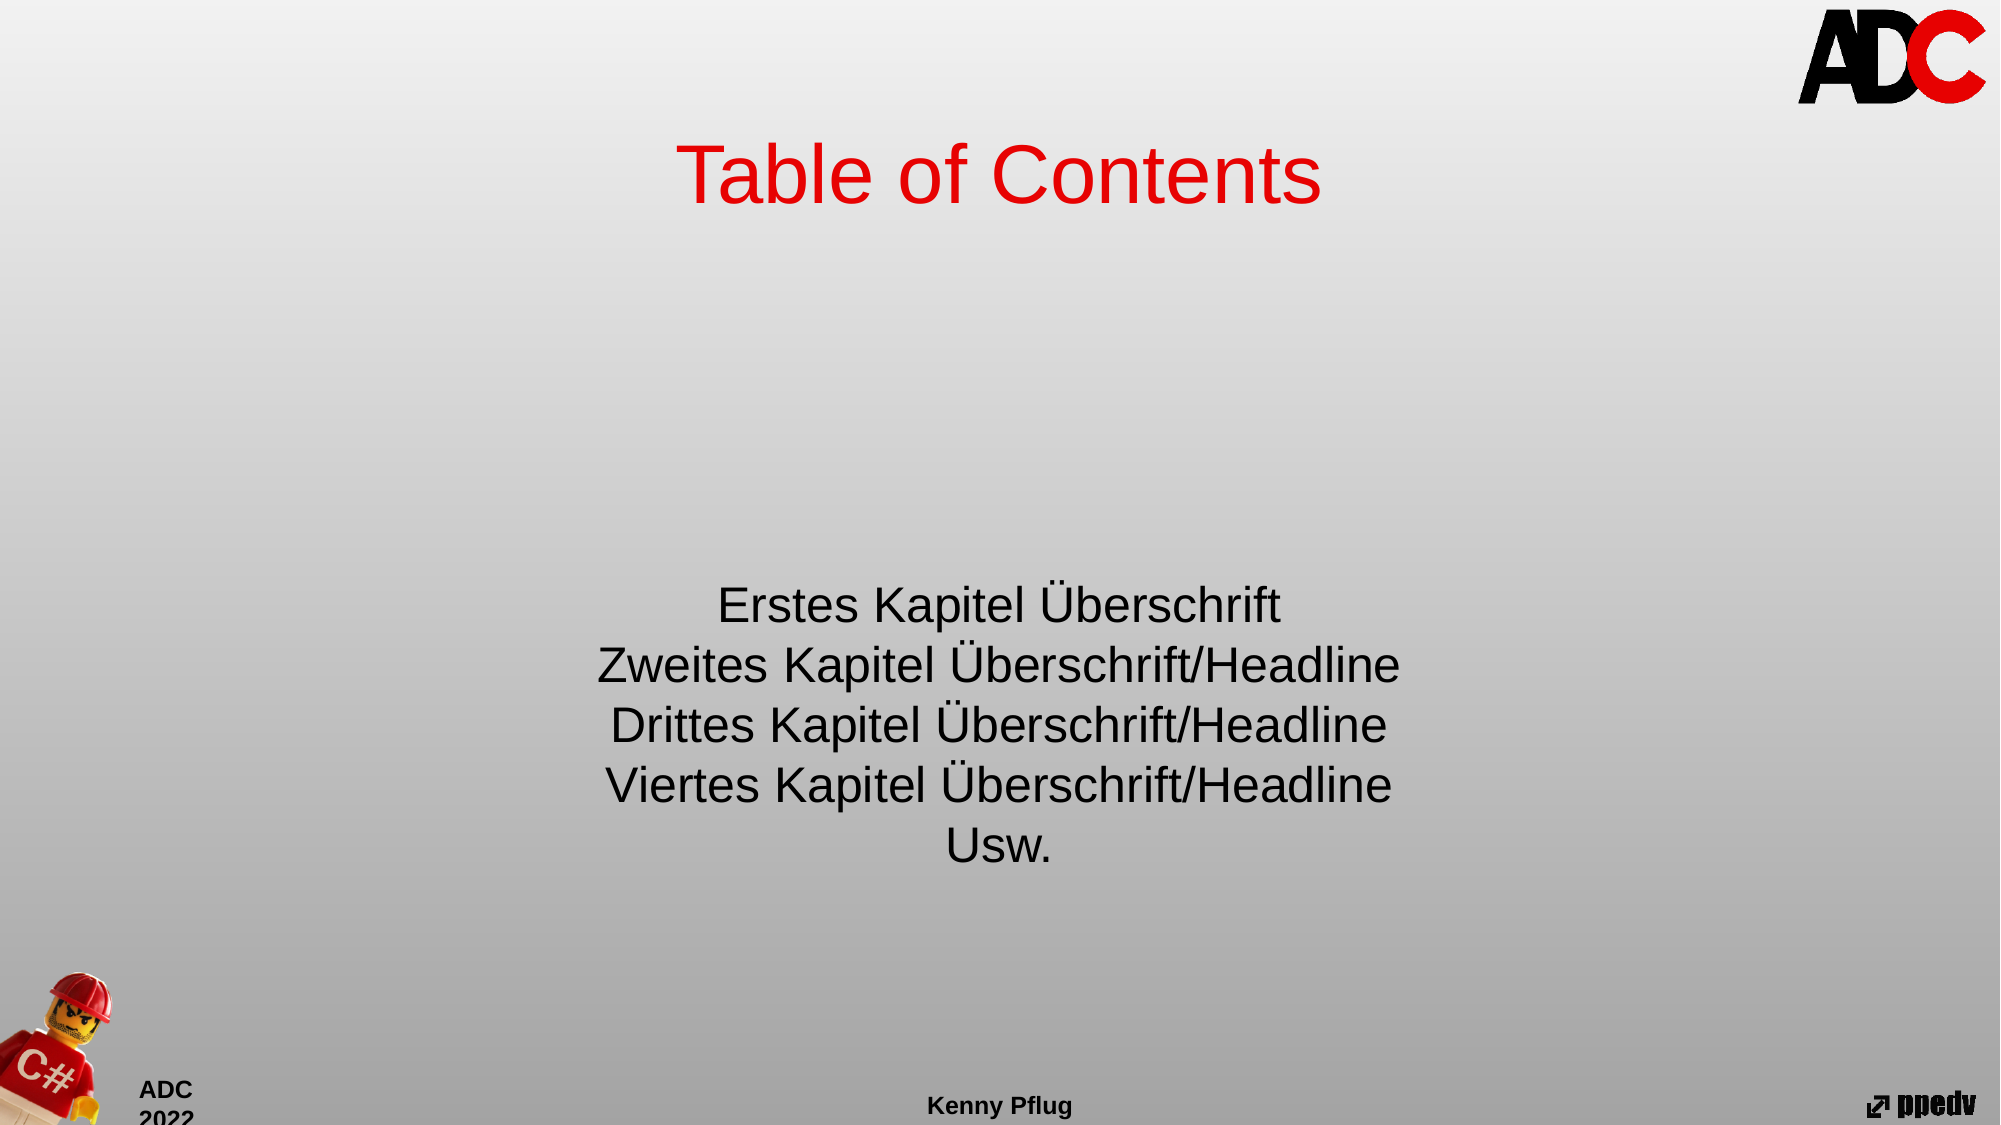

Table of Contents
Erstes Kapitel Überschrift
Zweites Kapitel Überschrift/Headline
Drittes Kapitel Überschrift/Headline
Viertes Kapitel Überschrift/Headline
Usw.